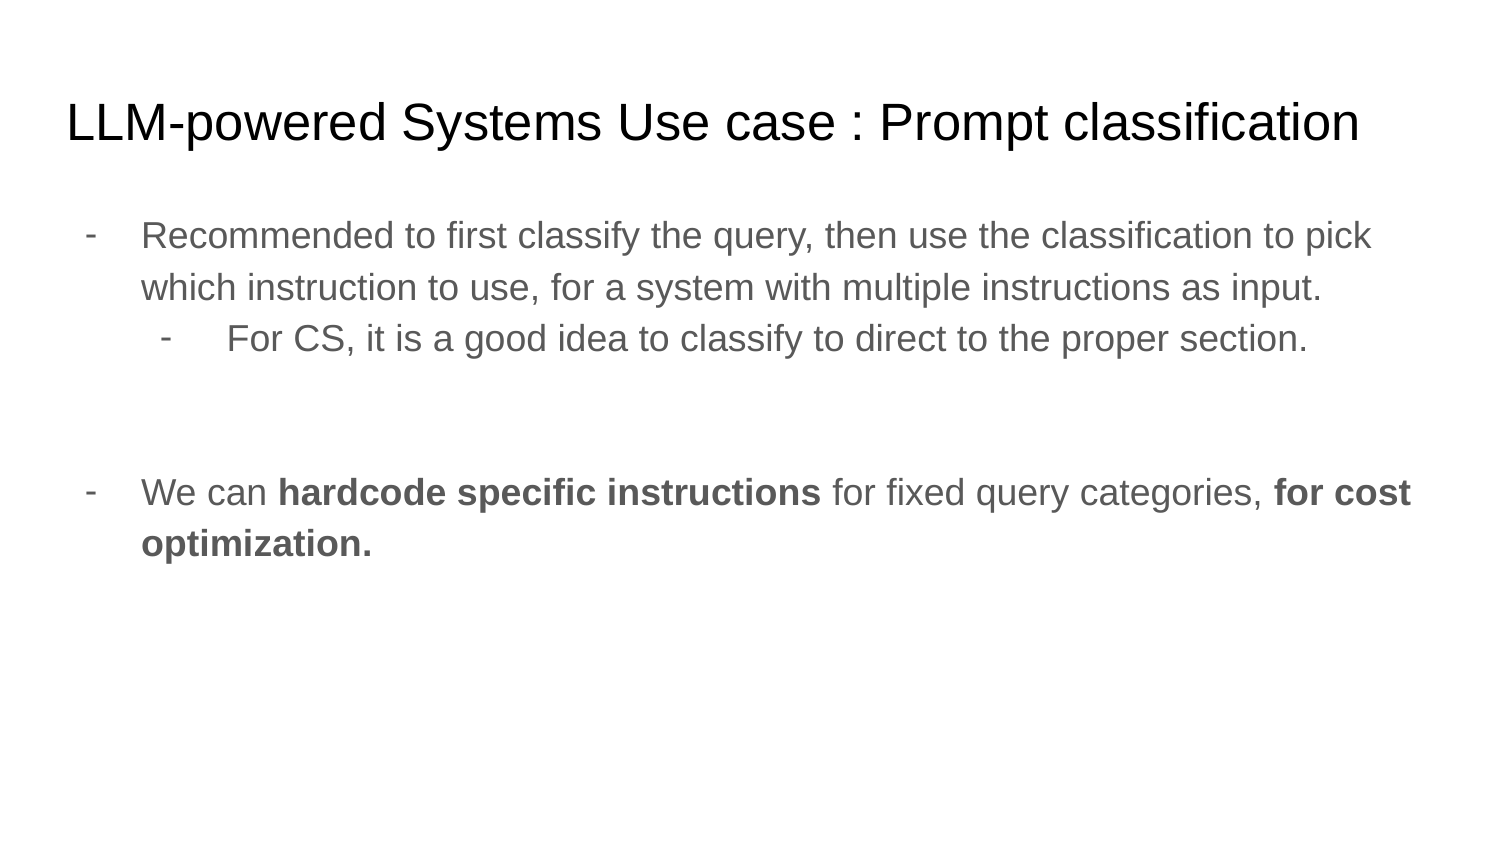

# LLM-powered Systems Use case : Prompt classification

Recommended to first classify the query, then use the classification to pick which instruction to use, for a system with multiple instructions as input.
 For CS, it is a good idea to classify to direct to the proper section.

We can hardcode specific instructions for fixed query categories, for cost optimization.